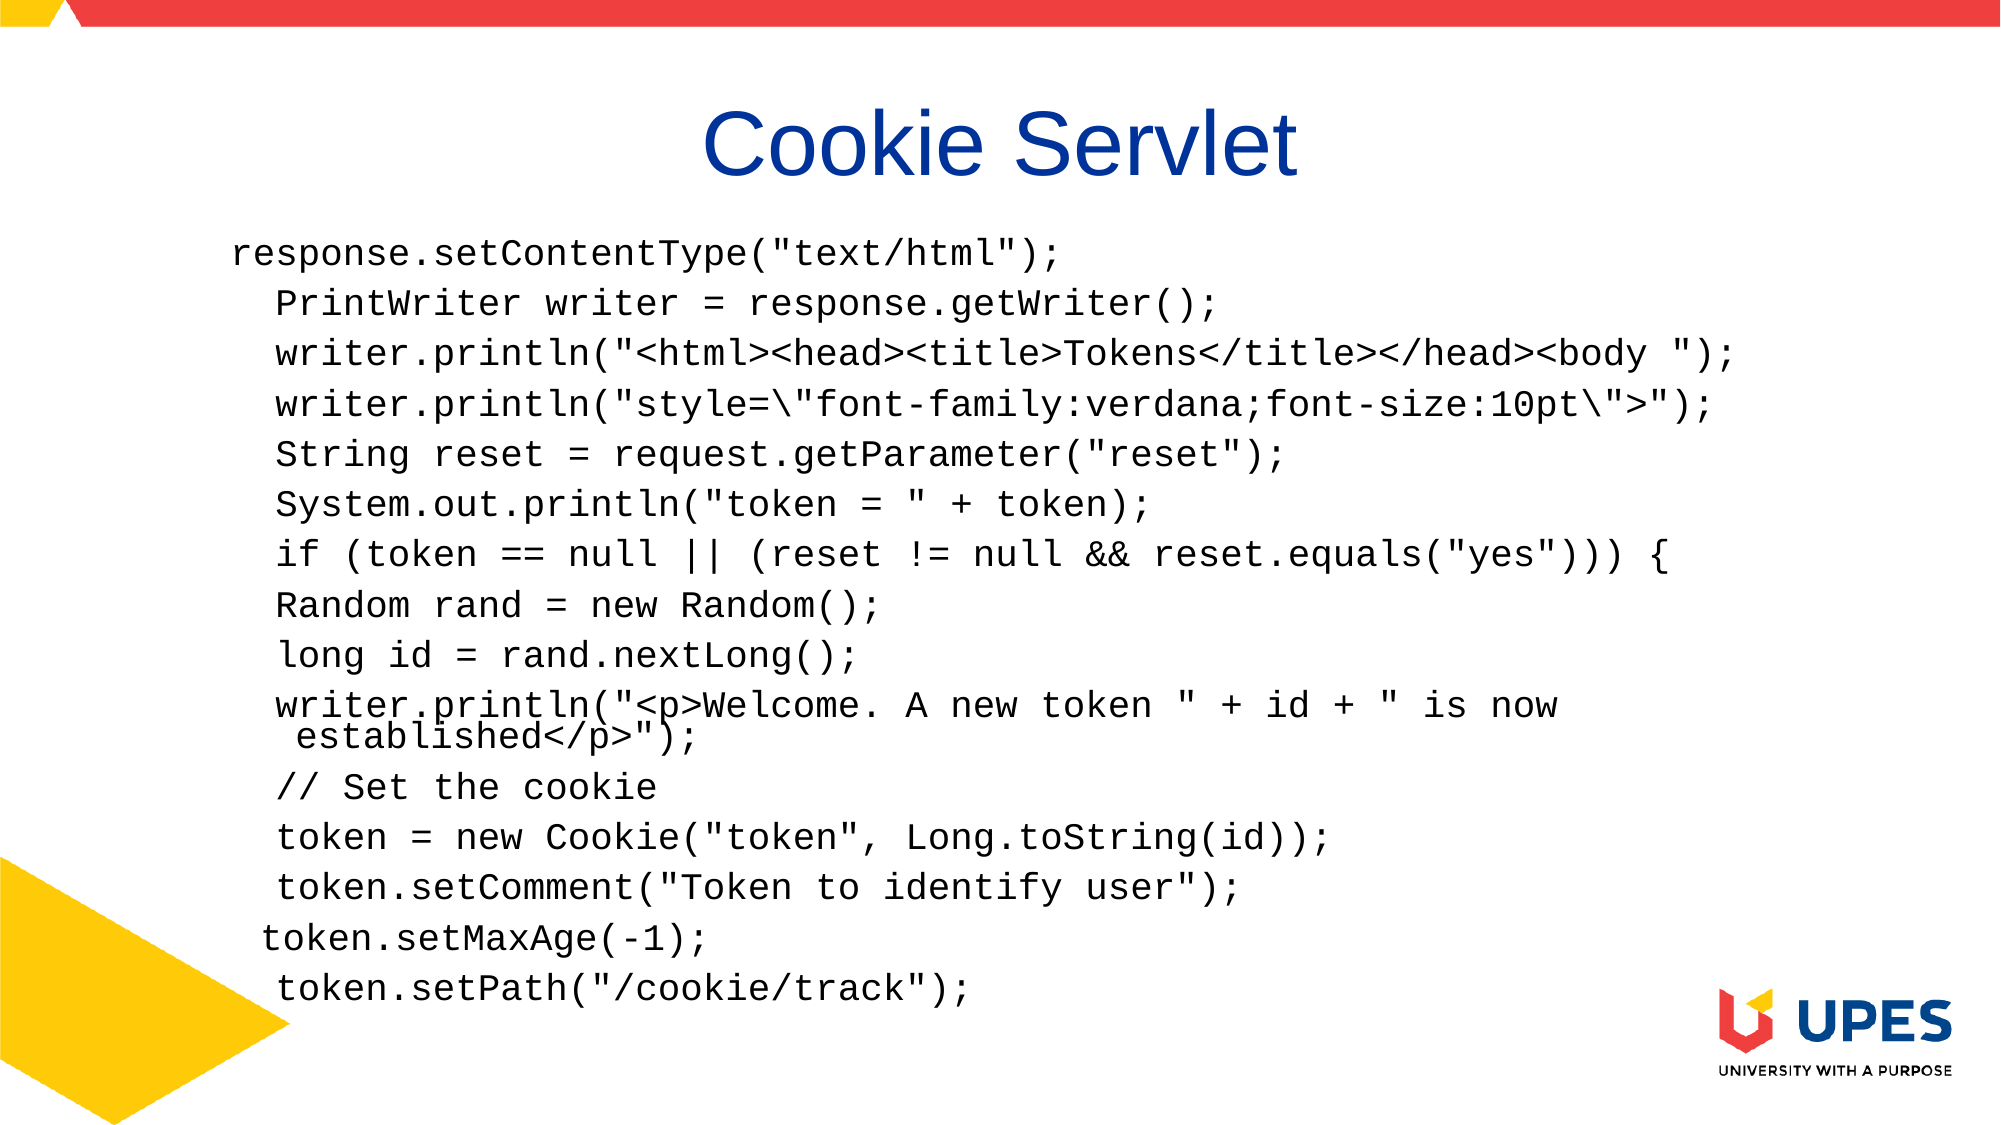

# Cookie Servlet
 response.setContentType("text/html");
   PrintWriter writer = response.getWriter();
   writer.println("<html><head><title>Tokens</title></head><body ");
   writer.println("style=\"font-family:verdana;font-size:10pt\">");
   String reset = request.getParameter("reset");
   System.out.println("token = " + token);
   if (token == null || (reset != null && reset.equals("yes"))) {
   Random rand = new Random();
   long id = rand.nextLong();
   writer.println("<p>Welcome. A new token " + id + " is now established</p>");
   // Set the cookie
   token = new Cookie("token", Long.toString(id));
   token.setComment("Token to identify user");
 	  token.setMaxAge(-1);
   token.setPath("/cookie/track");